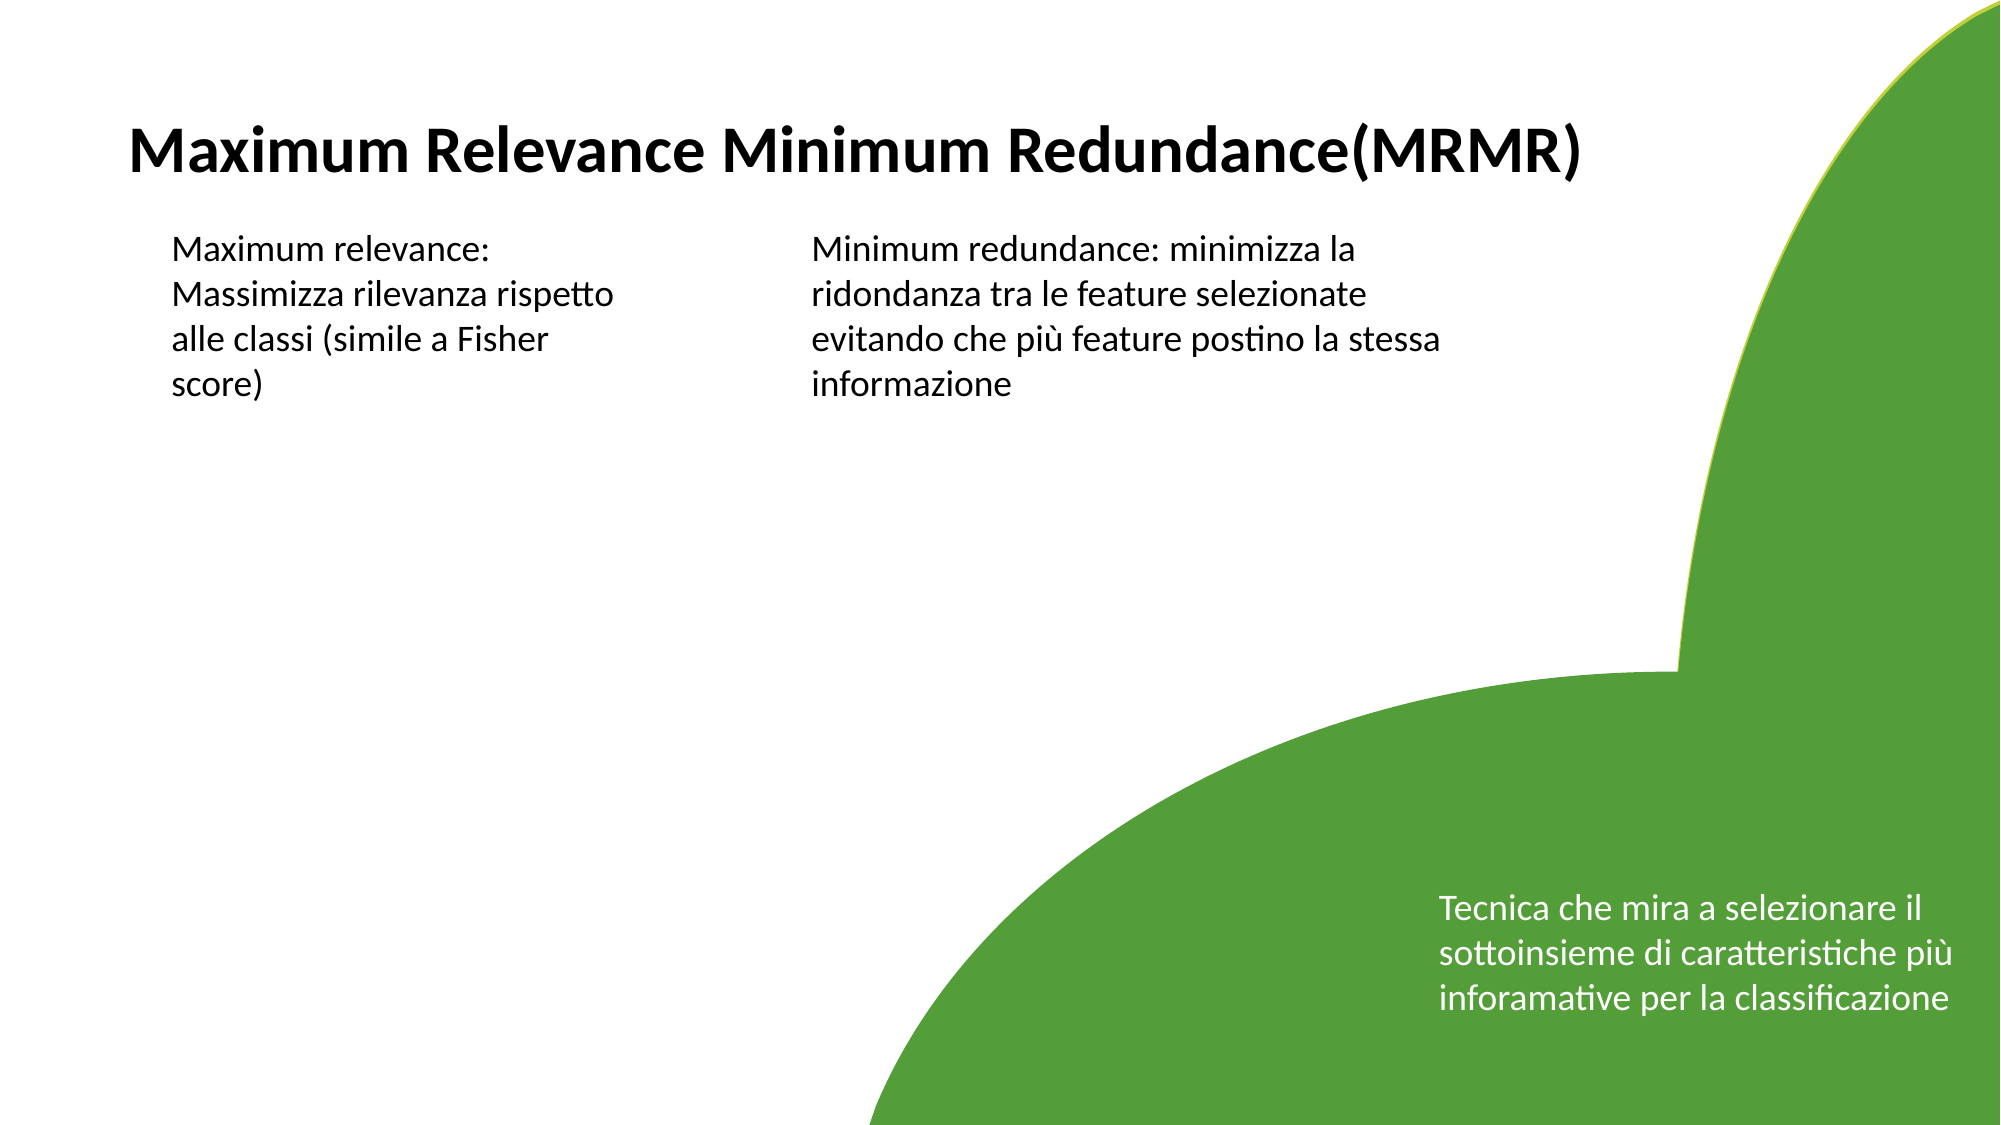

# Maximum Relevance Minimum Redundance(MRMR)
Maximum relevance: Massimizza rilevanza rispetto alle classi (simile a Fisher score)
Minimum redundance: minimizza la ridondanza tra le feature selezionate evitando che più feature postino la stessa informazione

Tecnica che mira a selezionare il sottoinsieme di caratteristiche più inforamative per la classificazione